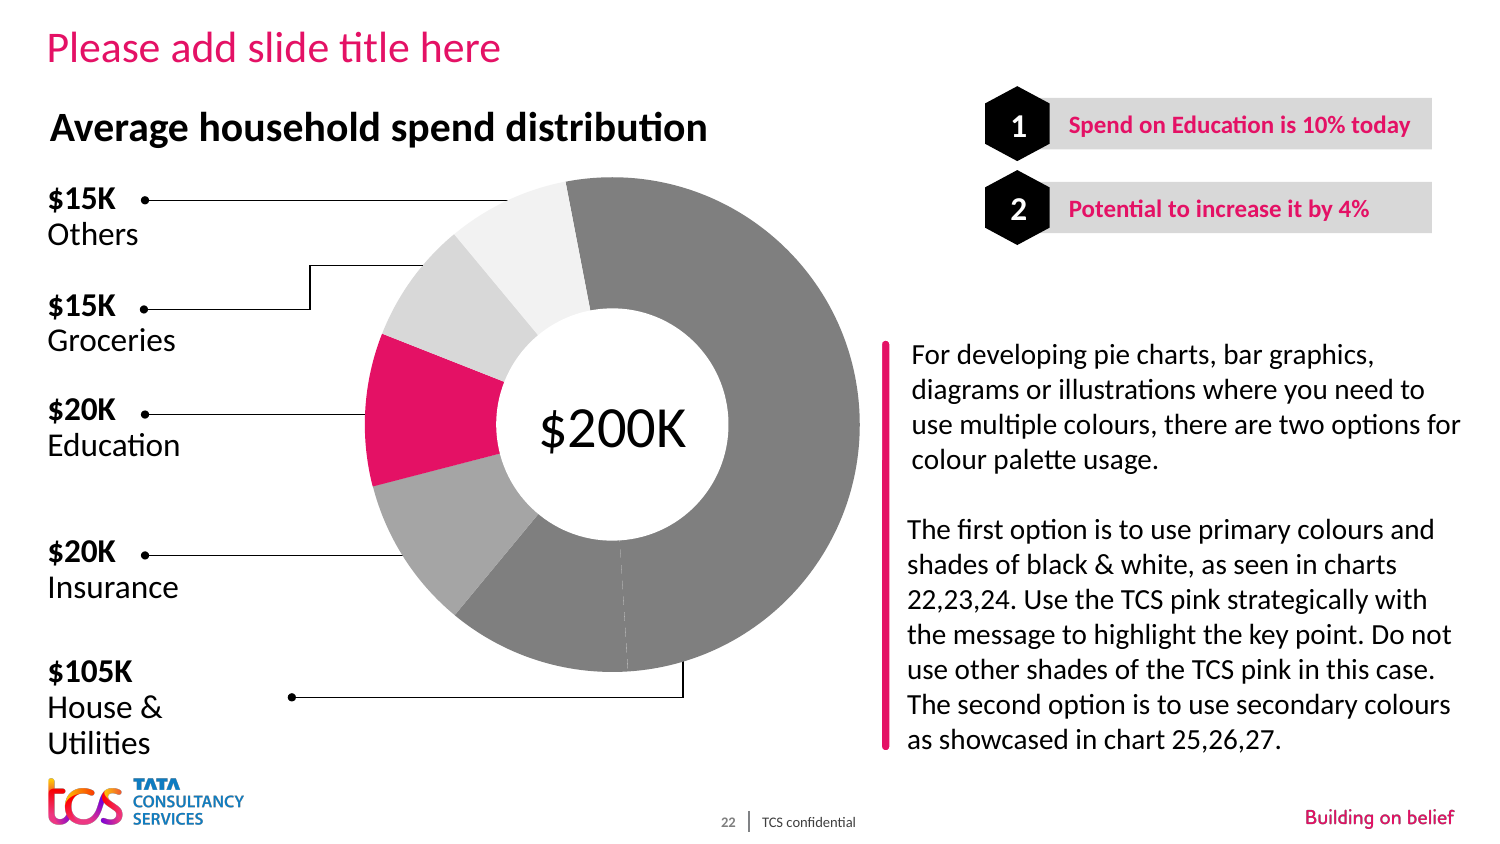

# Please add slide title here

Spend on Education is 10% today
1

Potential to increase it by 4%
2
Average household spend distribution

$15K
Others

$15K
Groceries
$200K

For developing pie charts, bar graphics, diagrams or illustrations where you need to use multiple colours, there are two options for colour palette usage.

$20K
Education

The first option is to use primary colours and shades of black & white, as seen in charts 22,23,24. Use the TCS pink strategically with the message to highlight the key point. Do not use other shades of the TCS pink in this case. The second option is to use secondary colours as showcased in chart 25,26,27.
$20K
Insurance

$105K
House & Utilities
TCS confidential